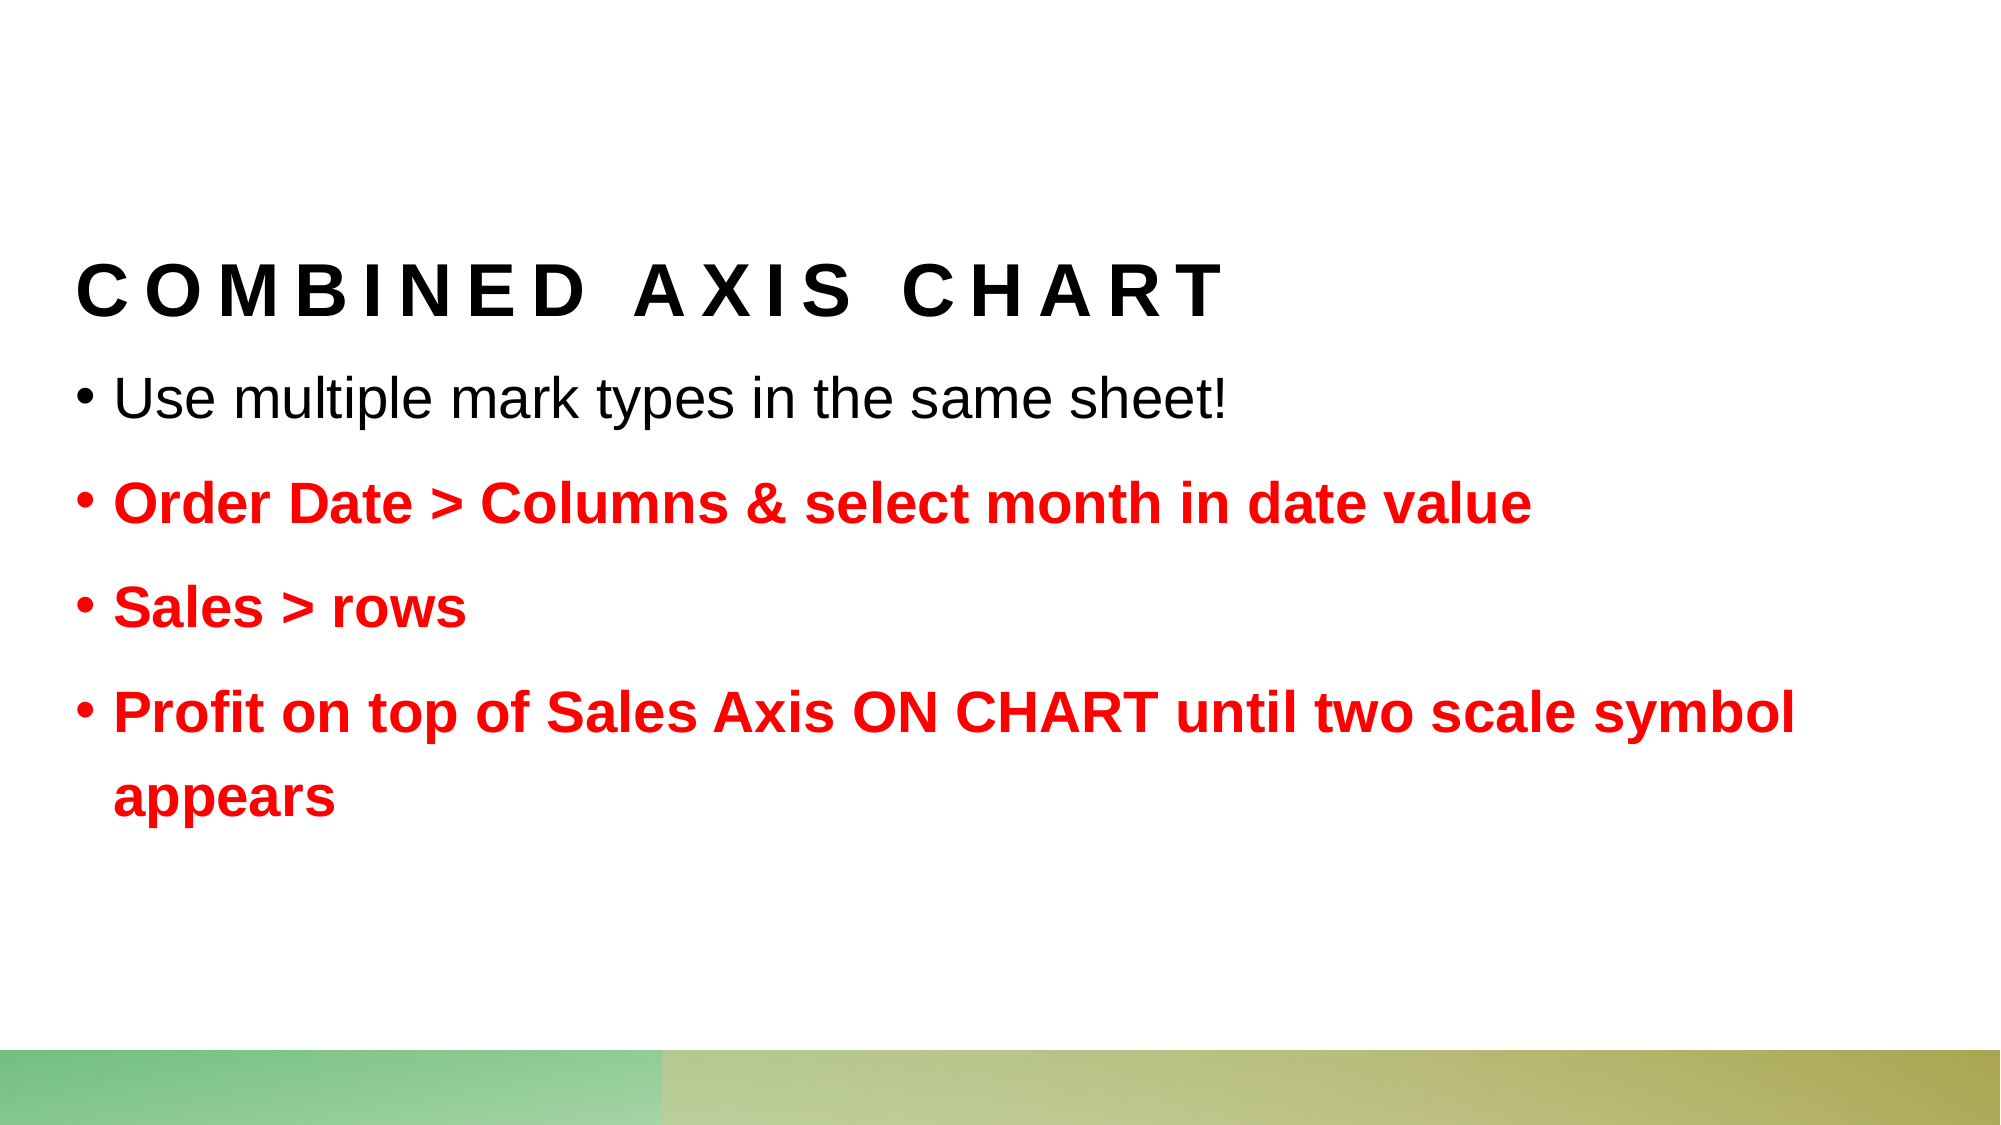

# Combined axis chart
Use multiple mark types in the same sheet!
Order Date > Columns & select month in date value
Sales > rows
Profit on top of Sales Axis ON CHART until two scale symbol appears